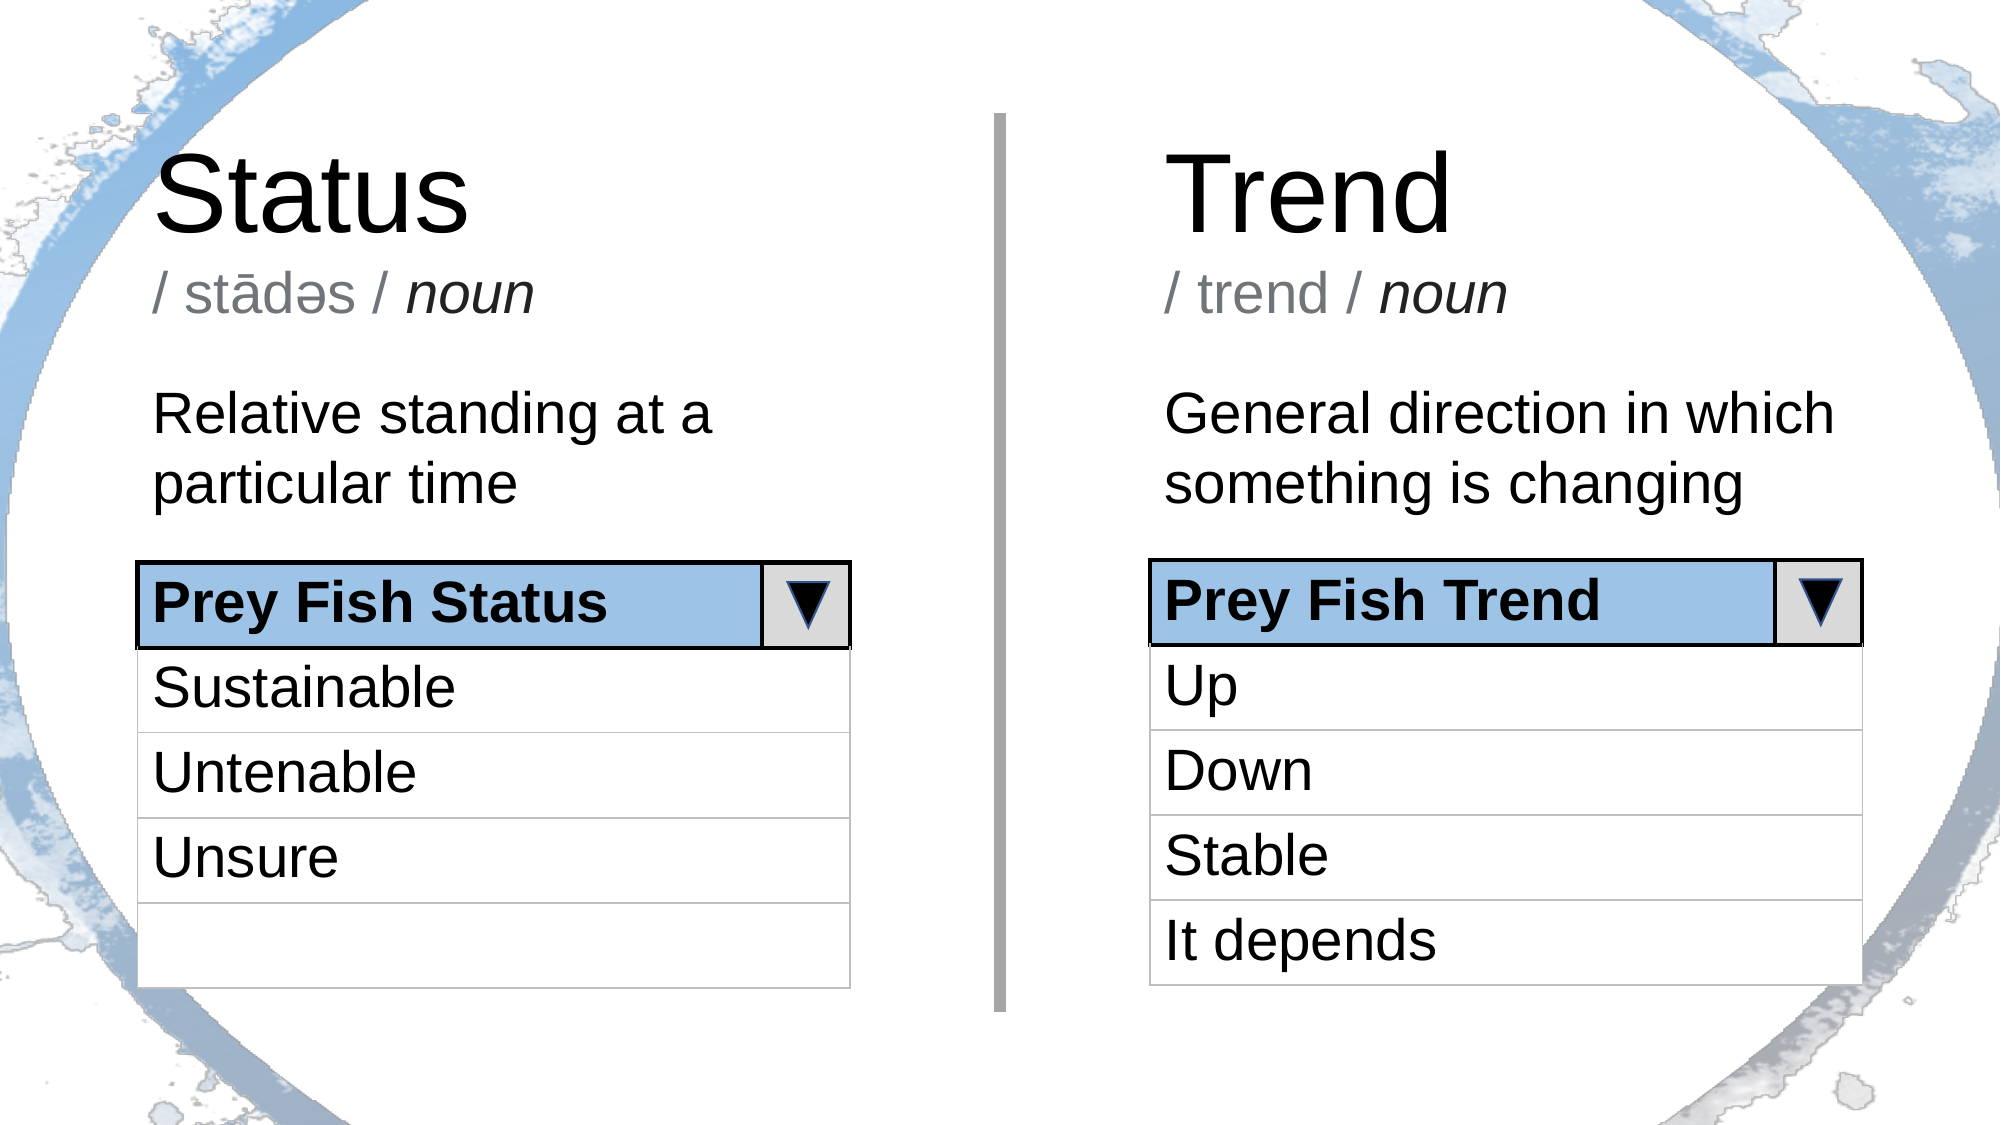

Status
/ stādəs / noun

Relative standing at a particular time
Trend
/ trend / noun

General direction in which something is changing
| Prey Fish Trend |  |
| --- | --- |
| Up |  |
| Down |  |
| Stable |  |
| It depends |  |
| Prey Fish Status |  |
| --- | --- |
| Sustainable |  |
| Untenable |  |
| Unsure |  |
|  |  |